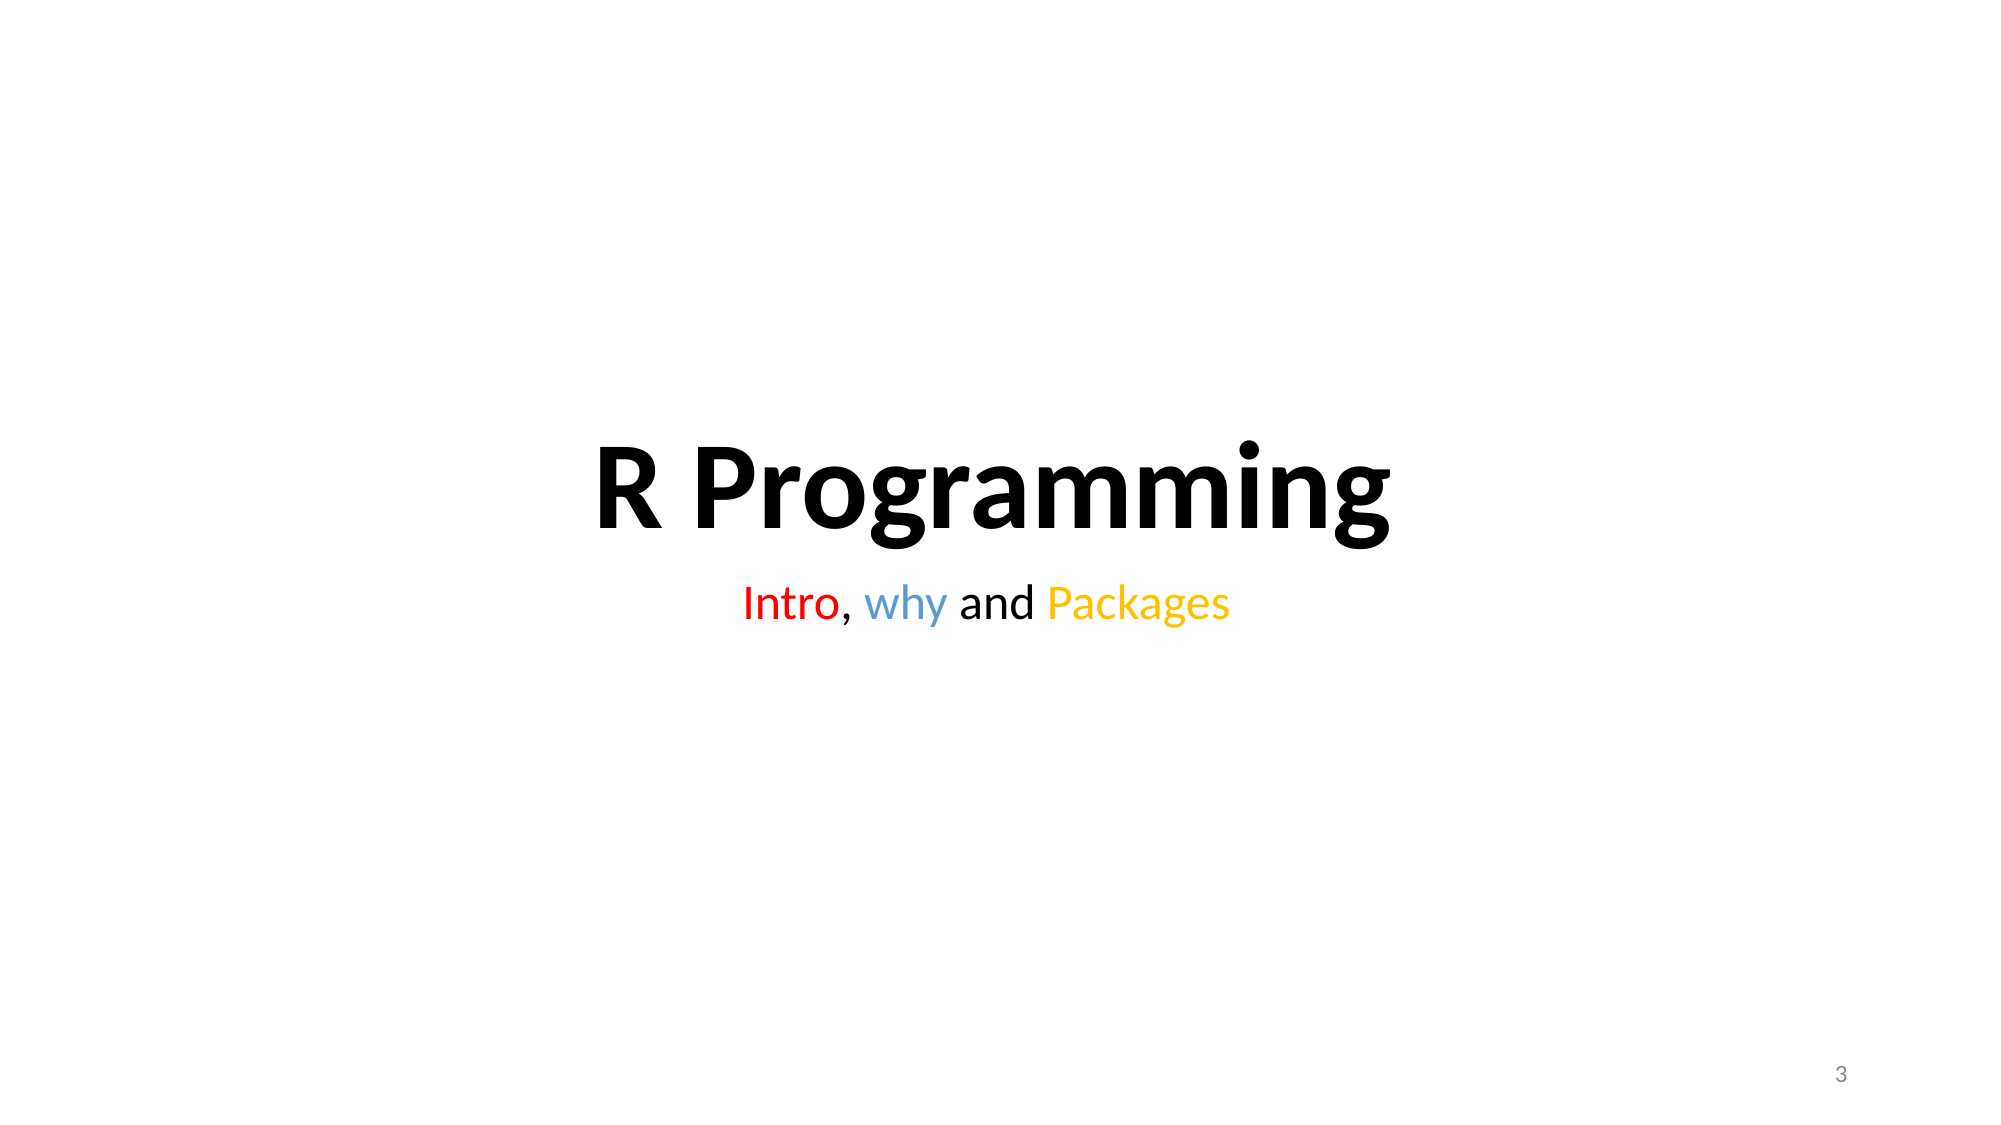

# R Programming
Intro, why and Packages
3